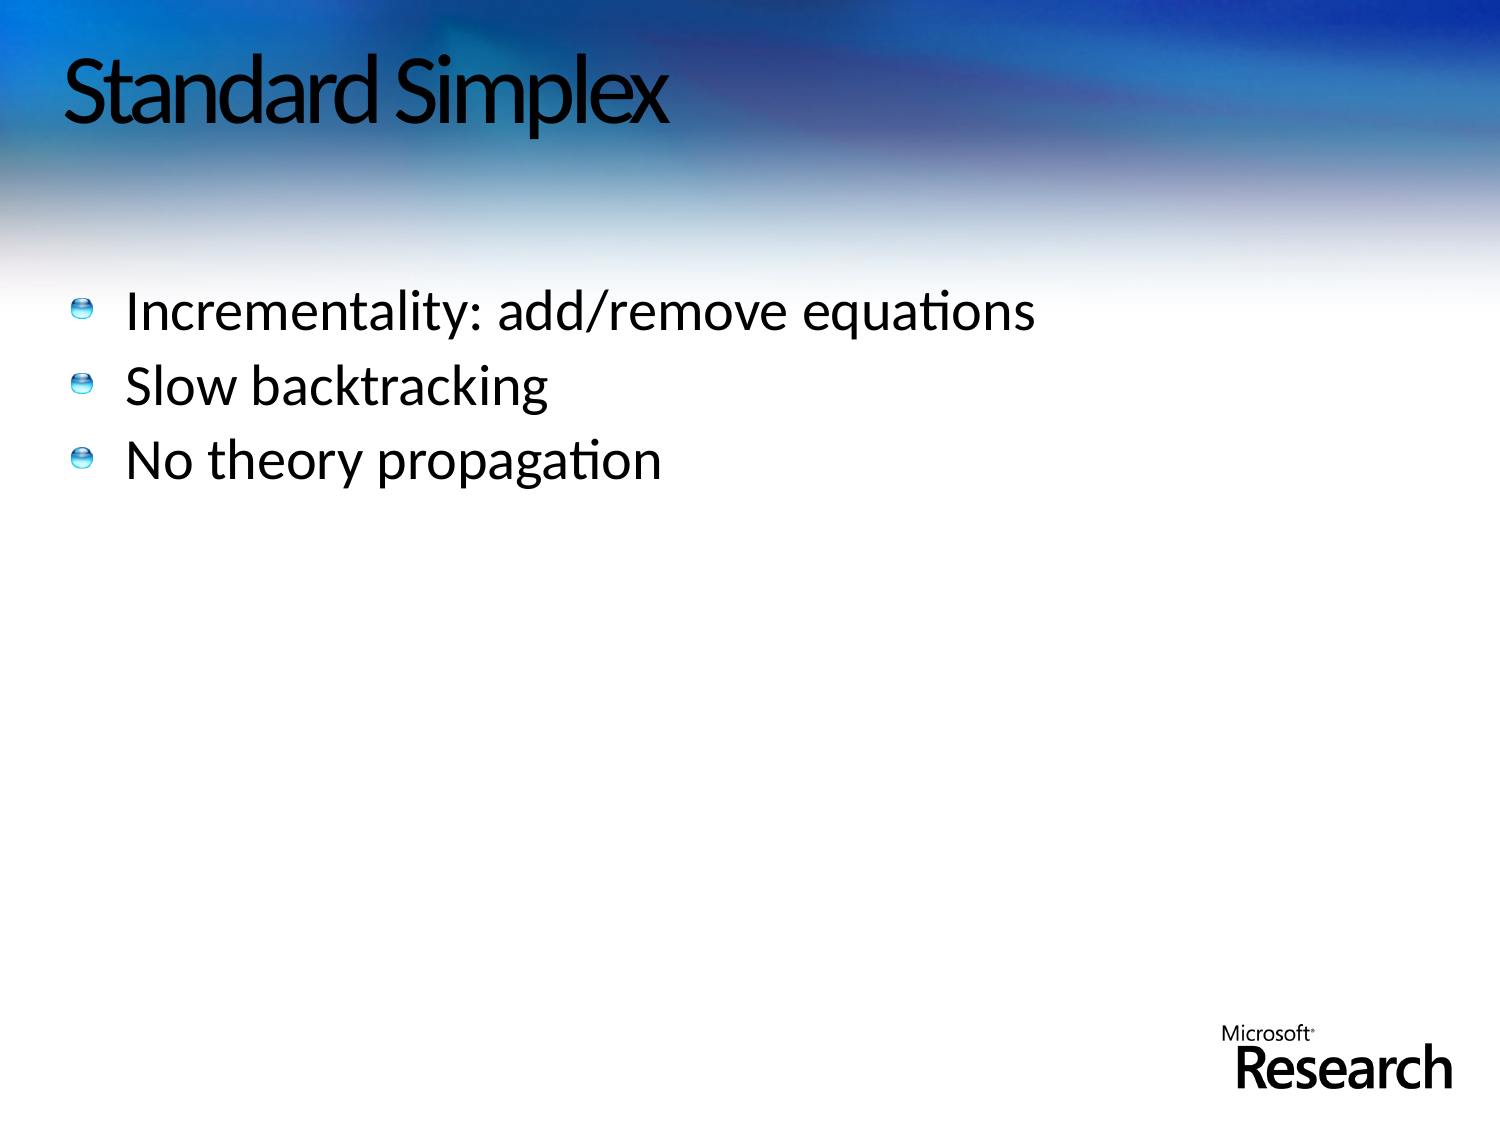

# Standard Simplex
Incrementality: add/remove equations
Slow backtracking
No theory propagation